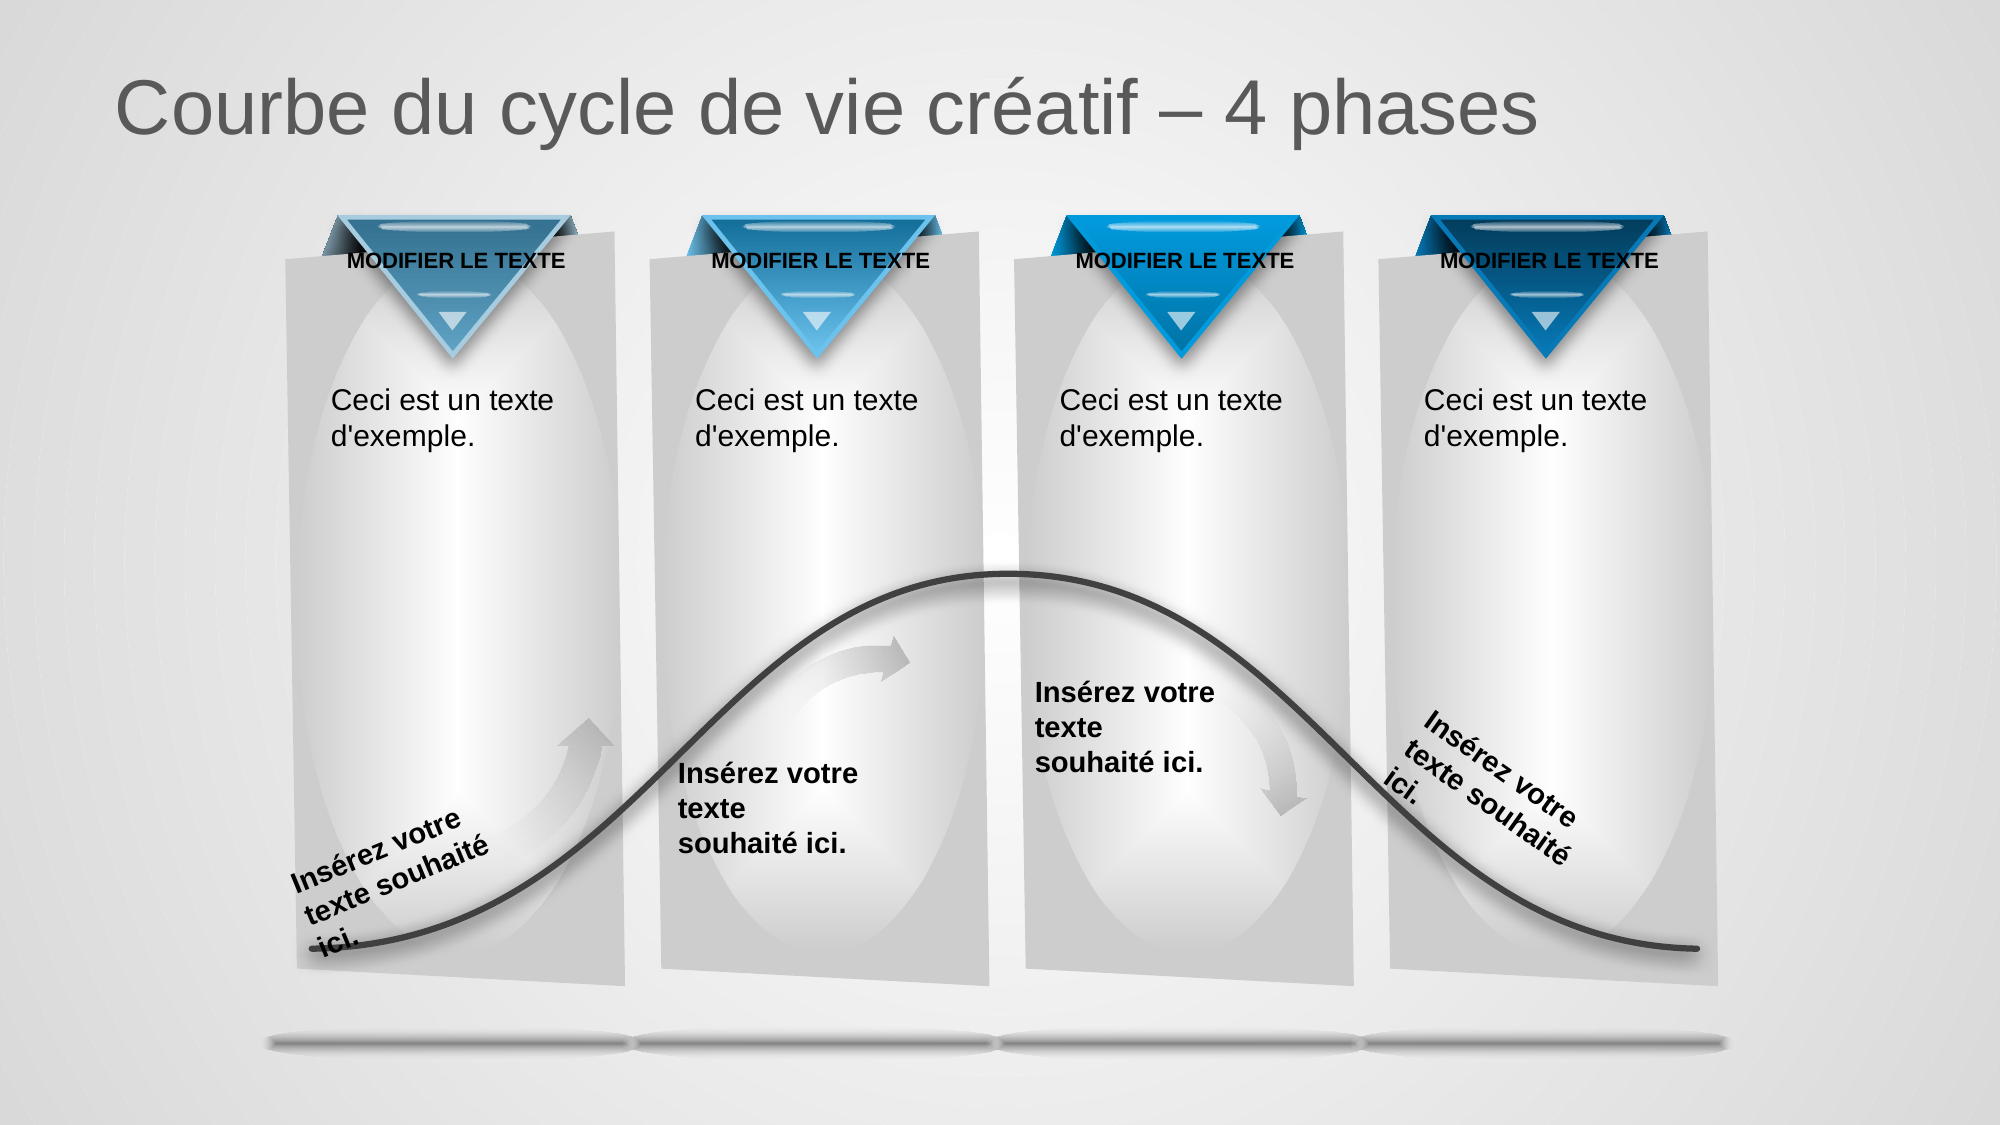

# Courbe du cycle de vie créatif – 4 phases

MODIFIER LE TEXTE
MODIFIER LE TEXTE
MODIFIER LE TEXTE
MODIFIER LE TEXTE

Ceci est un texte d'exemple.
Ceci est un texte d'exemple.
Ceci est un texte d'exemple.
Ceci est un texte d'exemple.

Insérez votre texte souhaité ici.

Insérez votre texte souhaité ici.
Insérez votre texte souhaité ici.
Insérez votre texte souhaité ici.